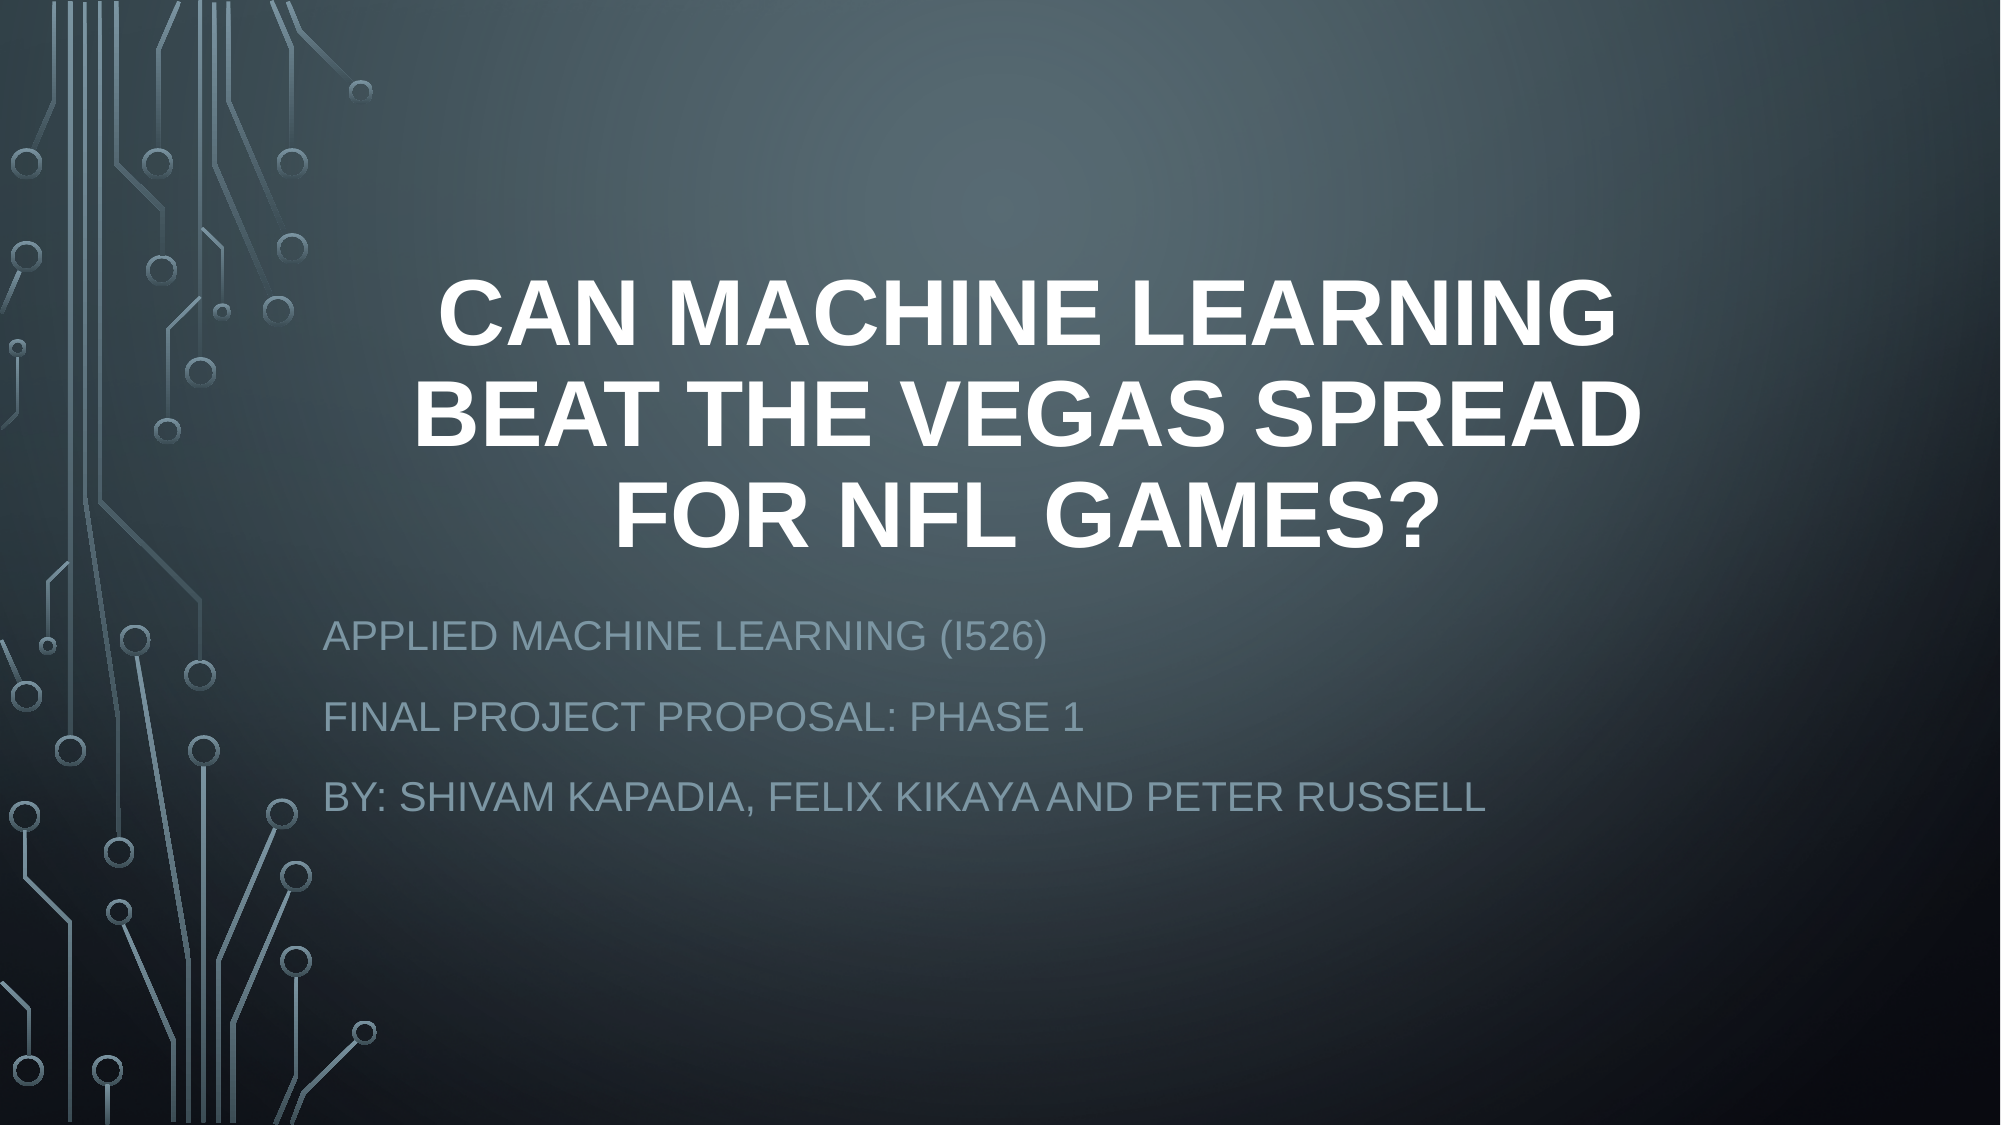

# Can Machine Learning Beat the Vegas Spread for NFL Games?
Applied Machine Learning (i526)
Final Project proposal: PHAse 1
By: Shivam Kapadia, Felix kikaya and Peter Russell